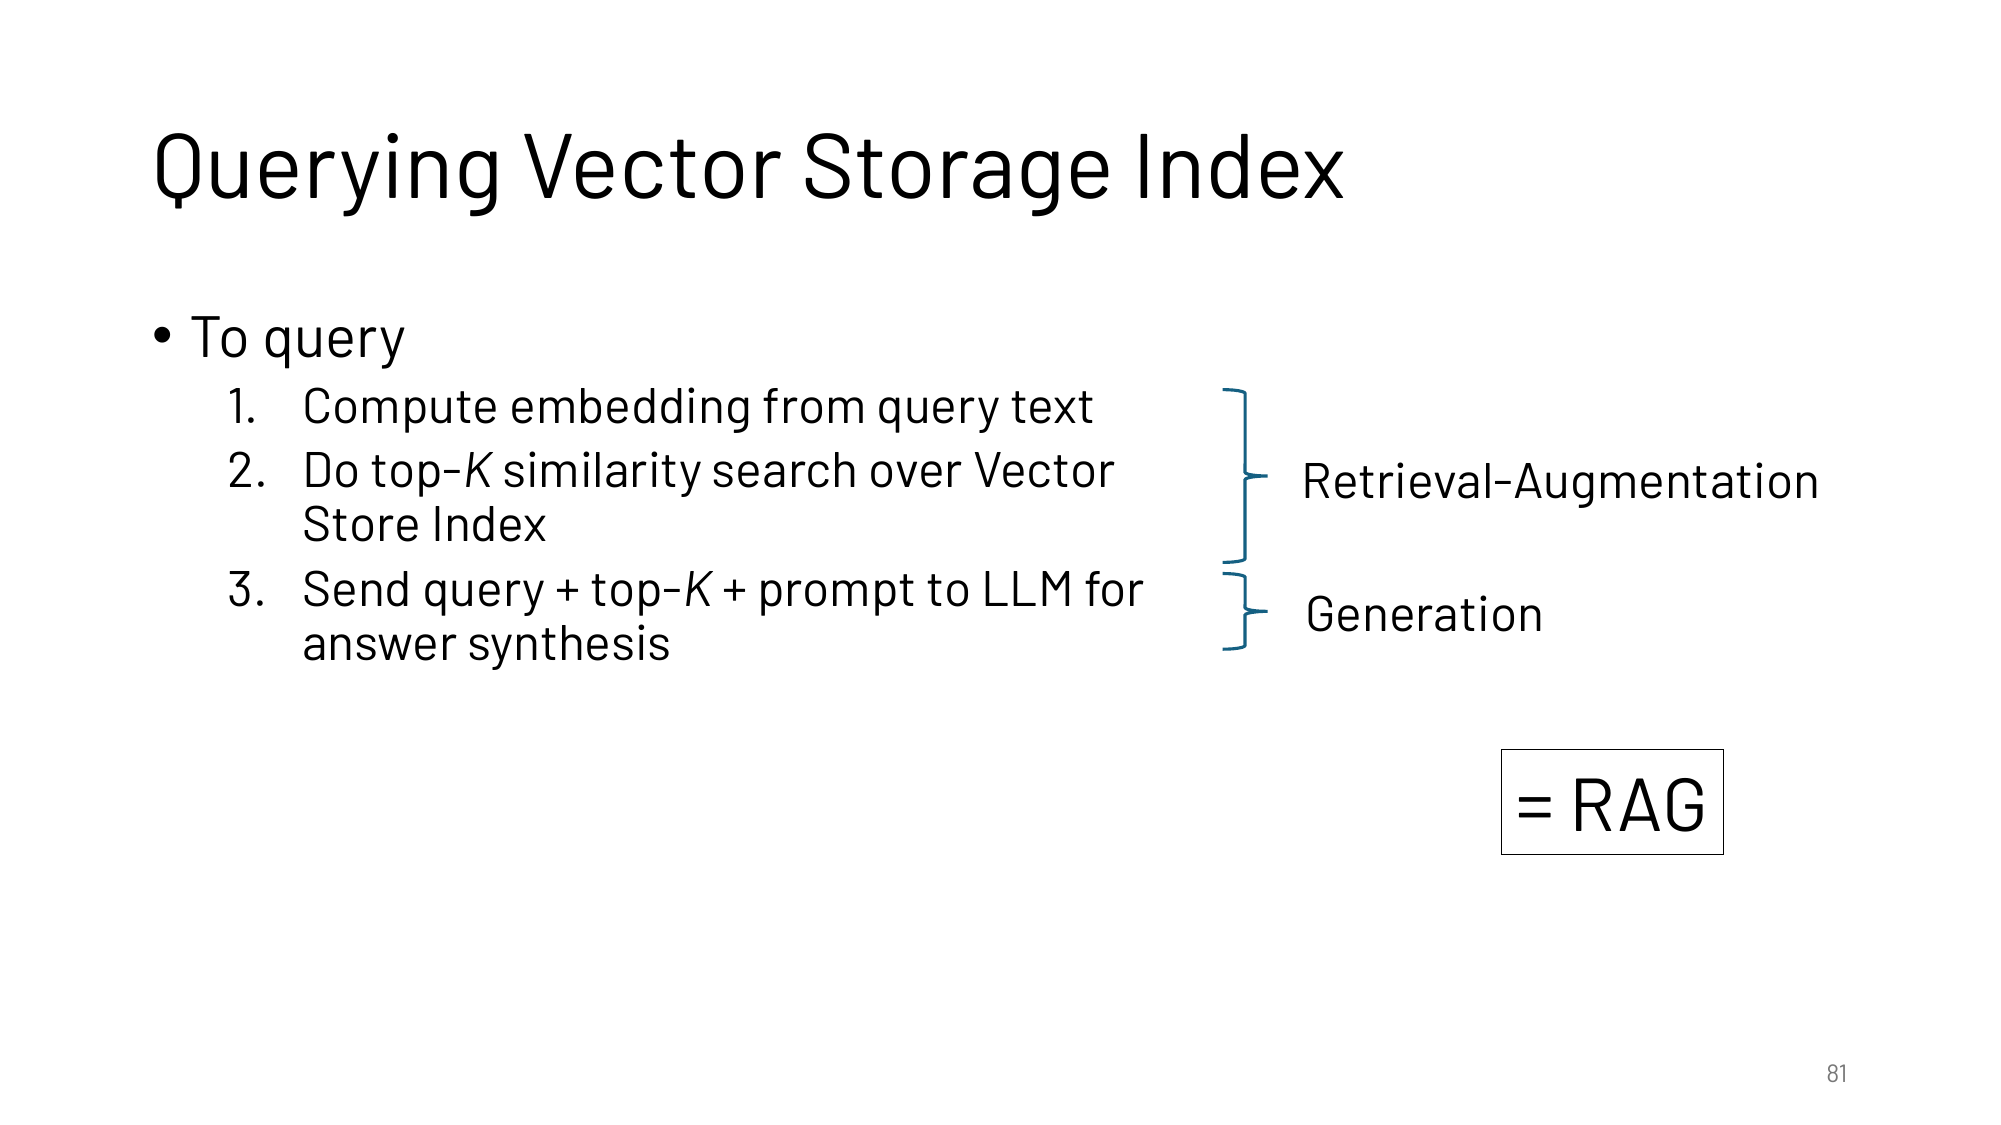

# Querying Vector Storage Index
To query
Compute embedding from query text
Do top-K similarity search over Vector Store Index
Send query + top-K + prompt to LLM for answer synthesis

Retrieval-Augmentation

Generation
= RAG
81